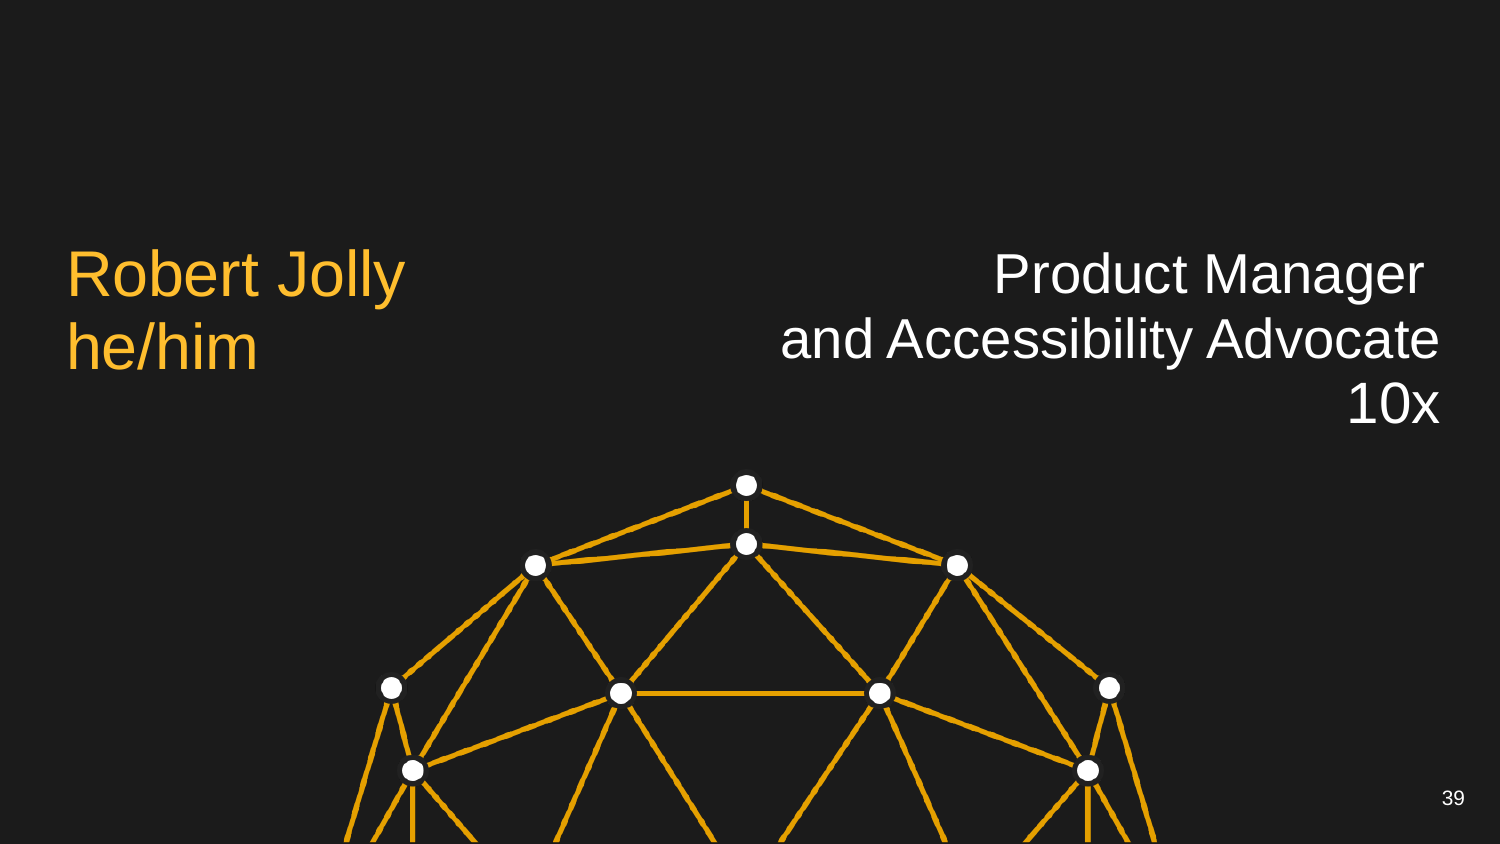

# Robert Jolly
he/him
Product Manager
and Accessibility Advocate
10x
39